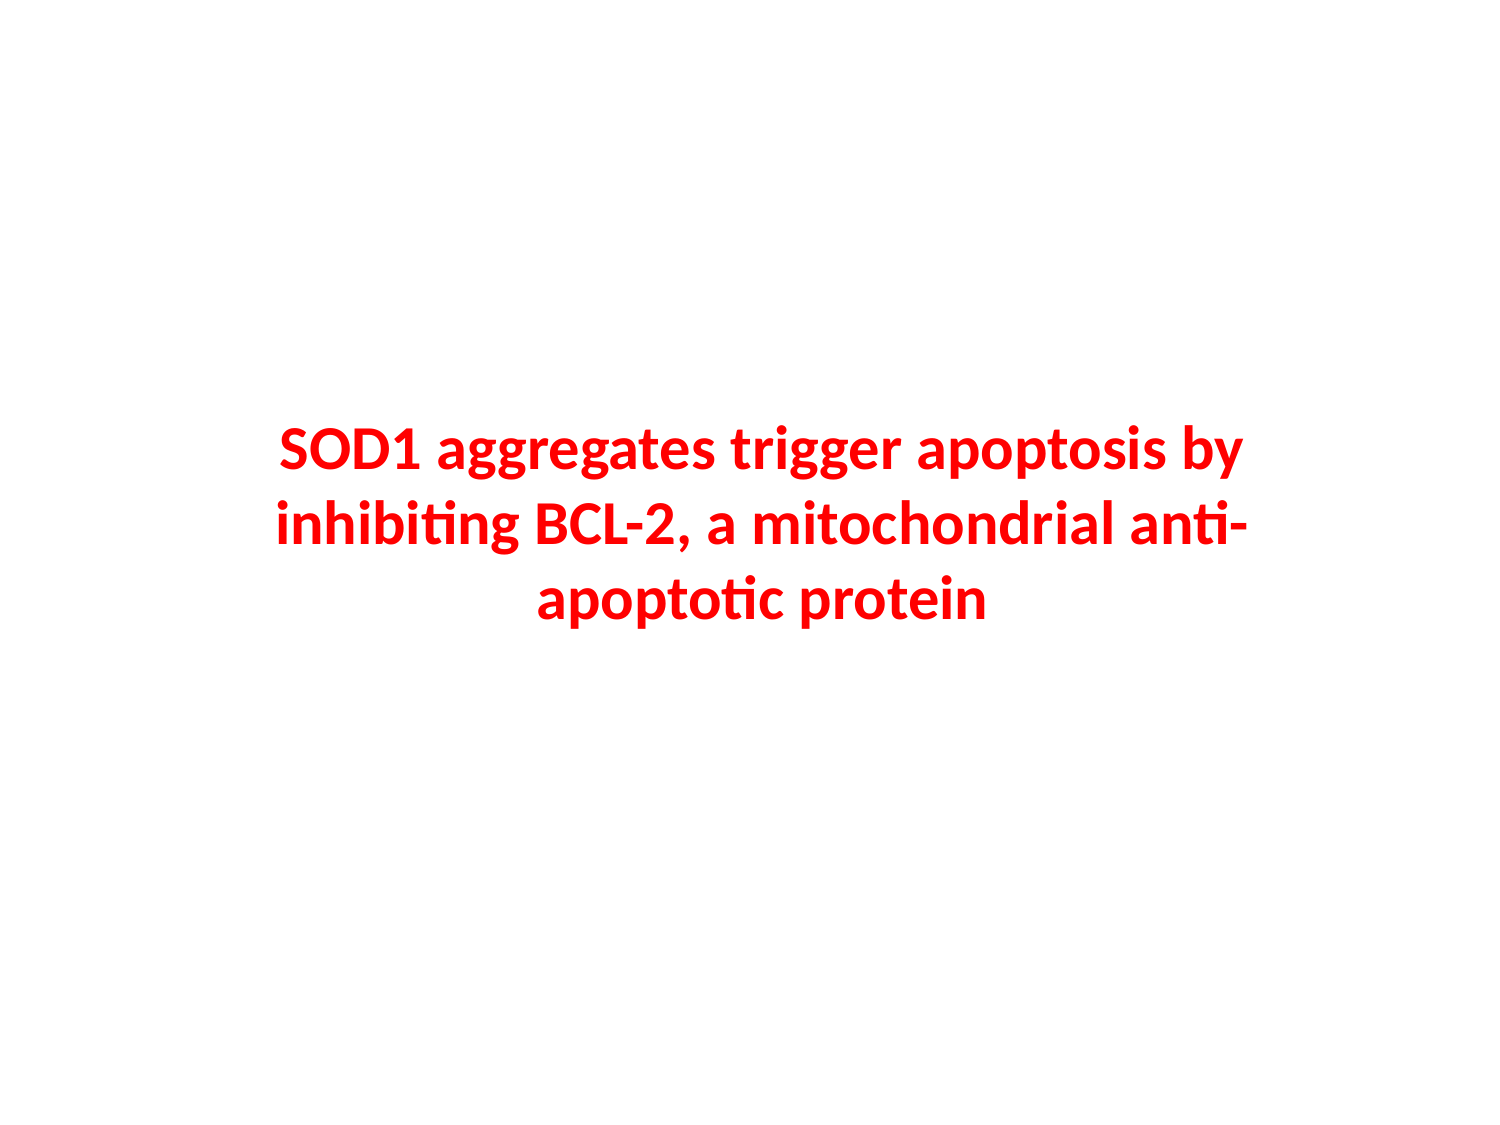

SOD1 aggregates trigger apoptosis by inhibiting BCL-2, a mitochondrial anti-apoptotic protein